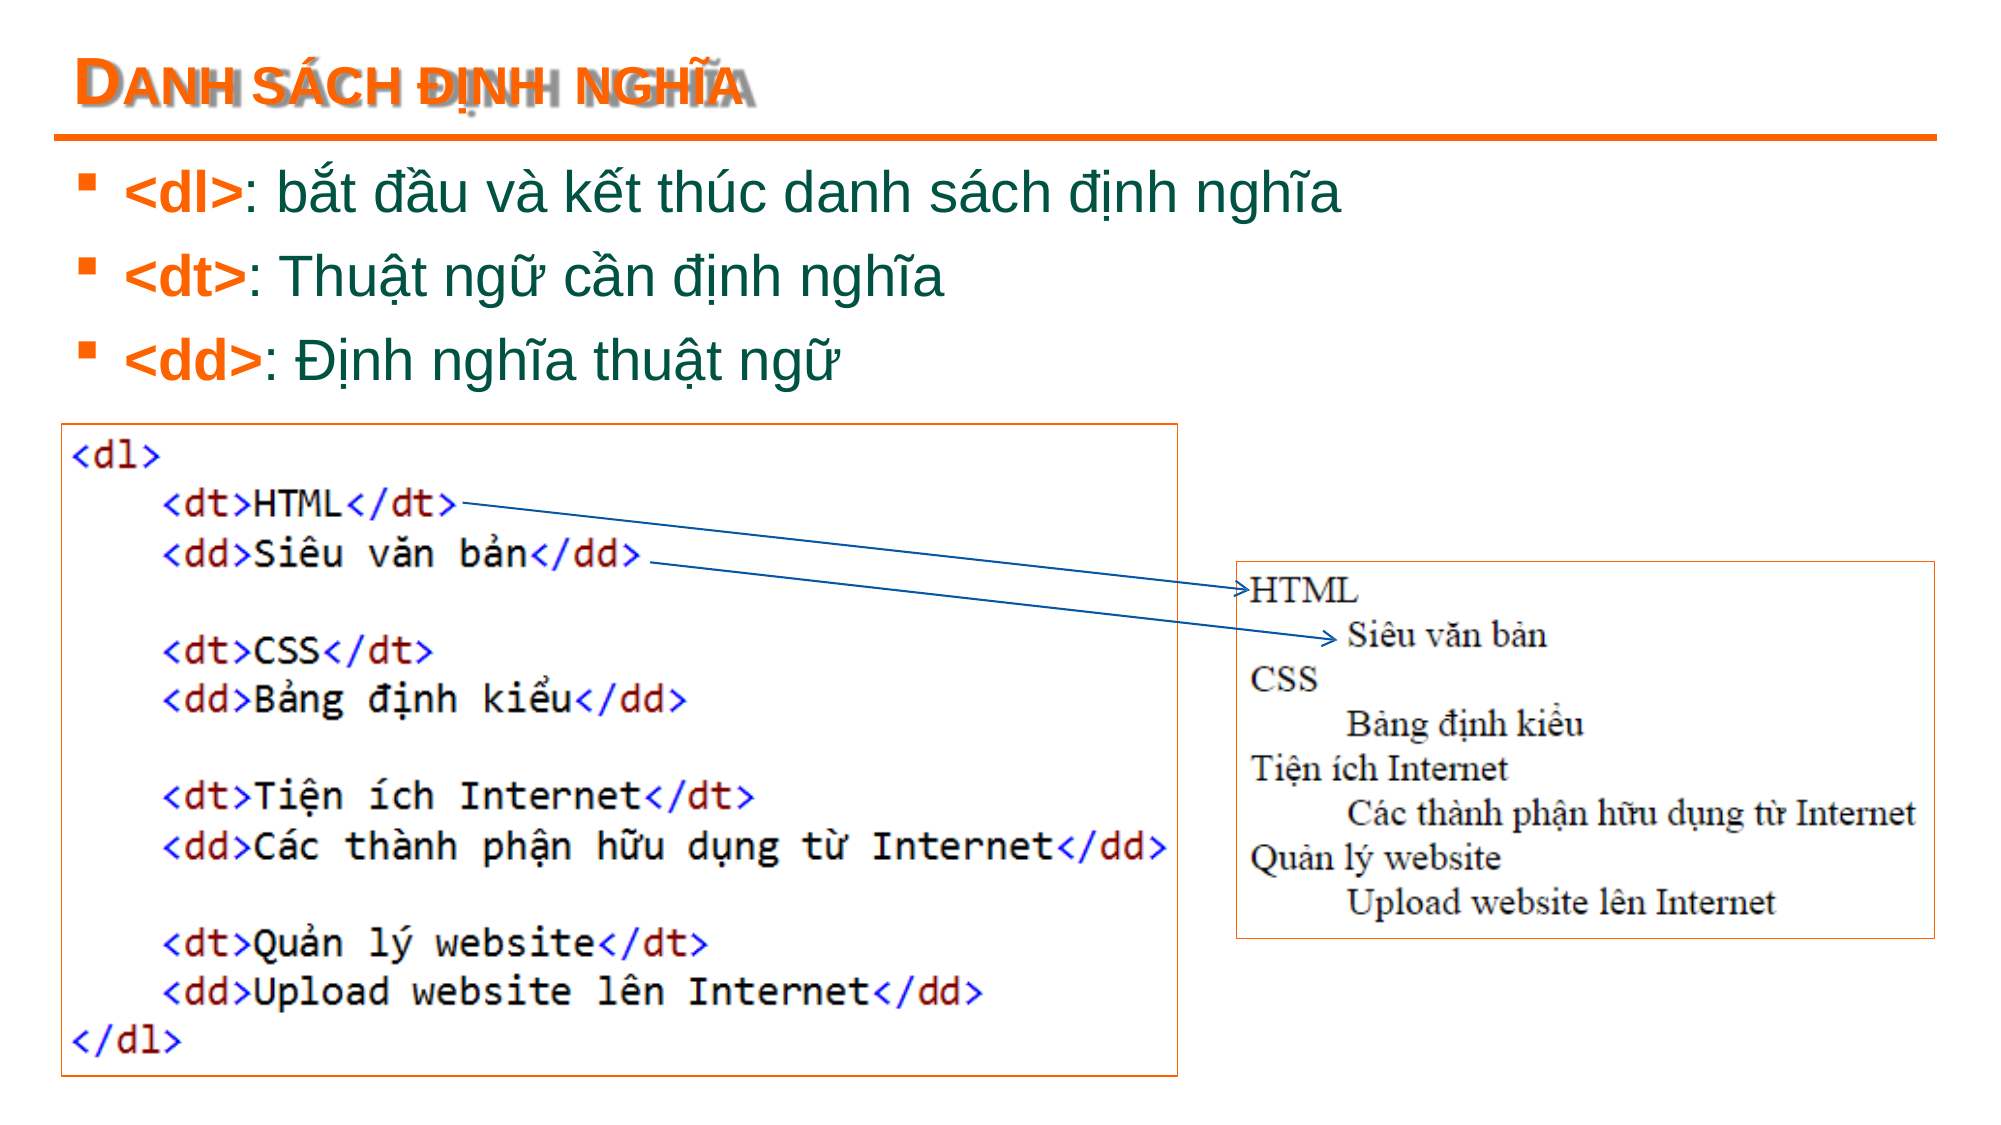

# DANH SÁCH ĐỊNH NGHĨA
<dl>: bắt đầu và kết thúc danh sách định nghĩa
<dt>: Thuật ngữ cần định nghĩa
<dd>: Định nghĩa thuật ngữ